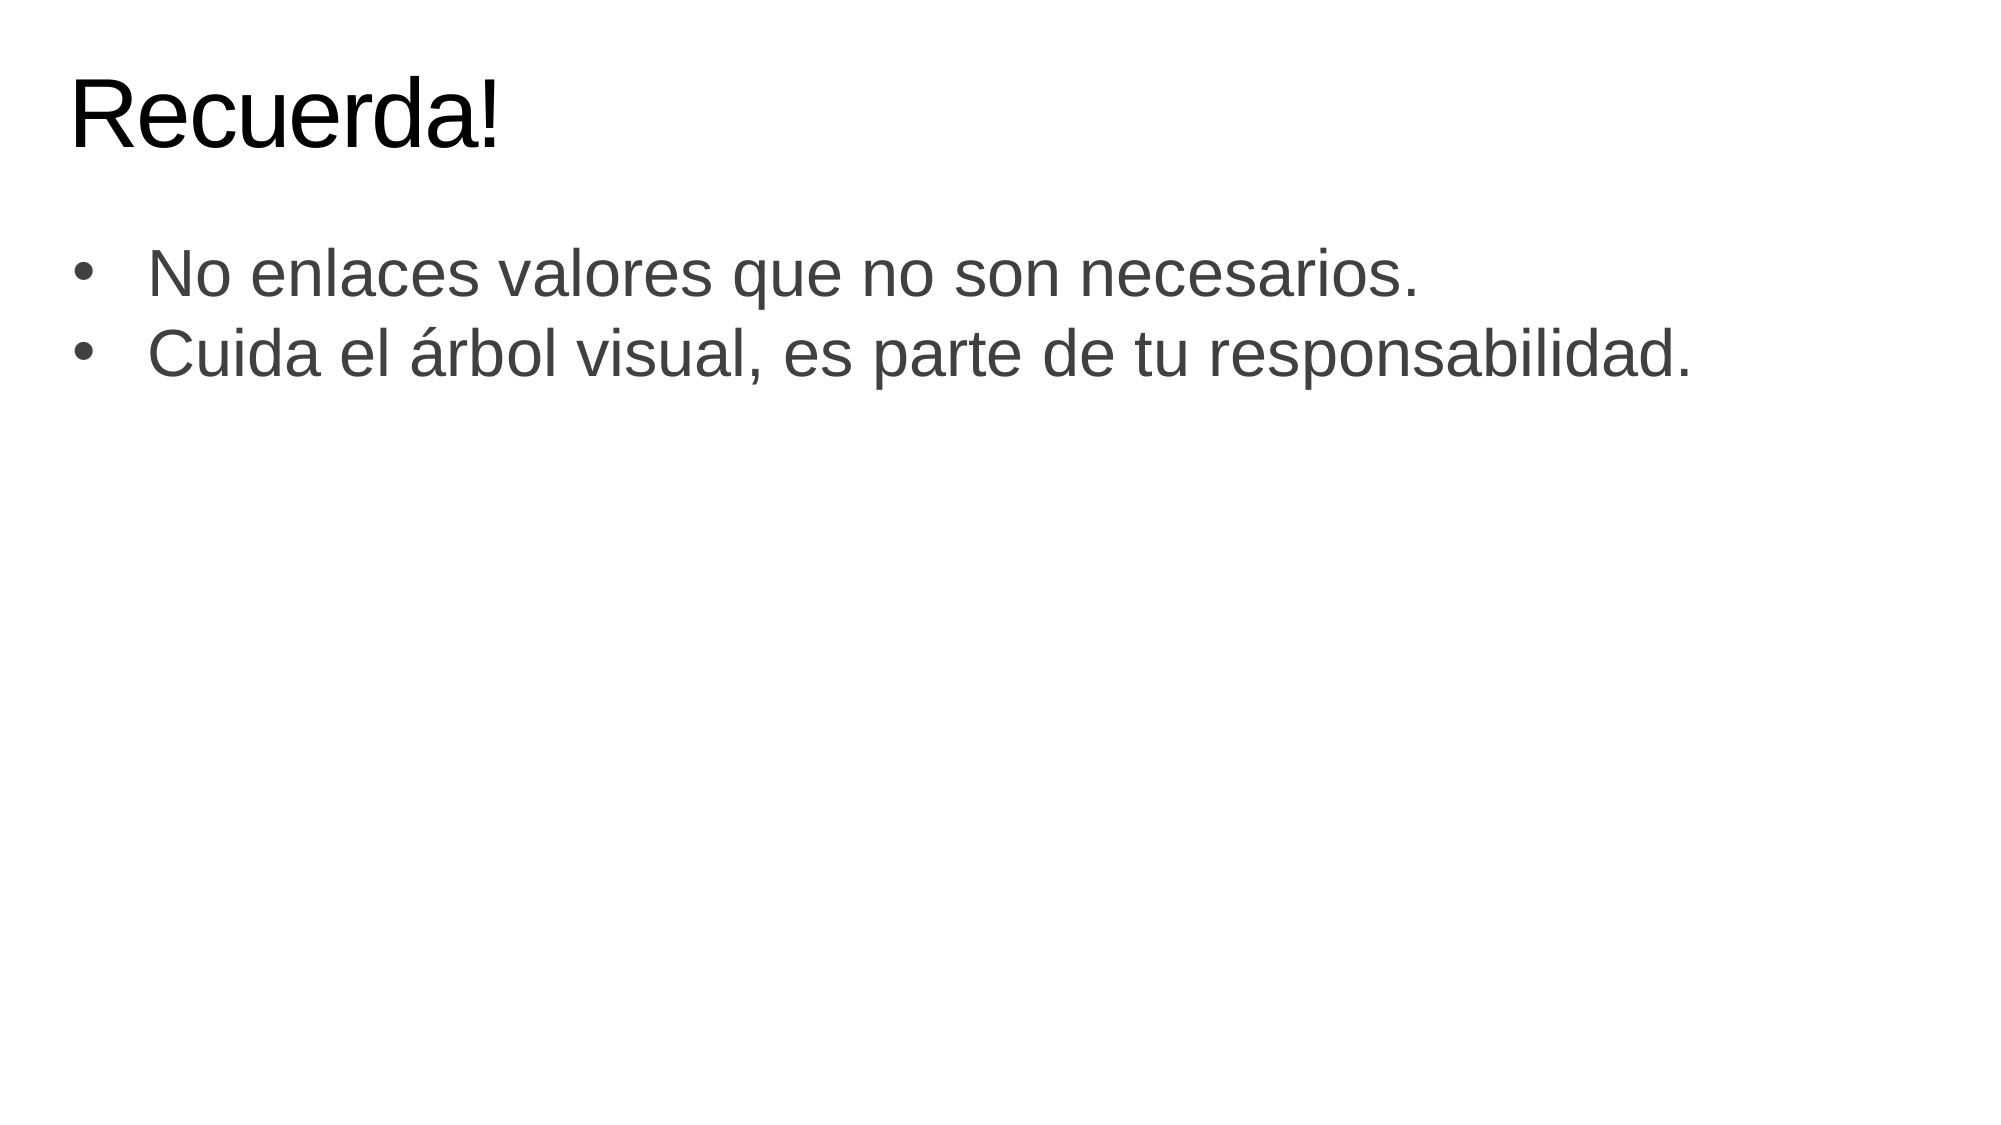

# Recuerda!
No enlaces valores que no son necesarios.
Cuida el árbol visual, es parte de tu responsabilidad.